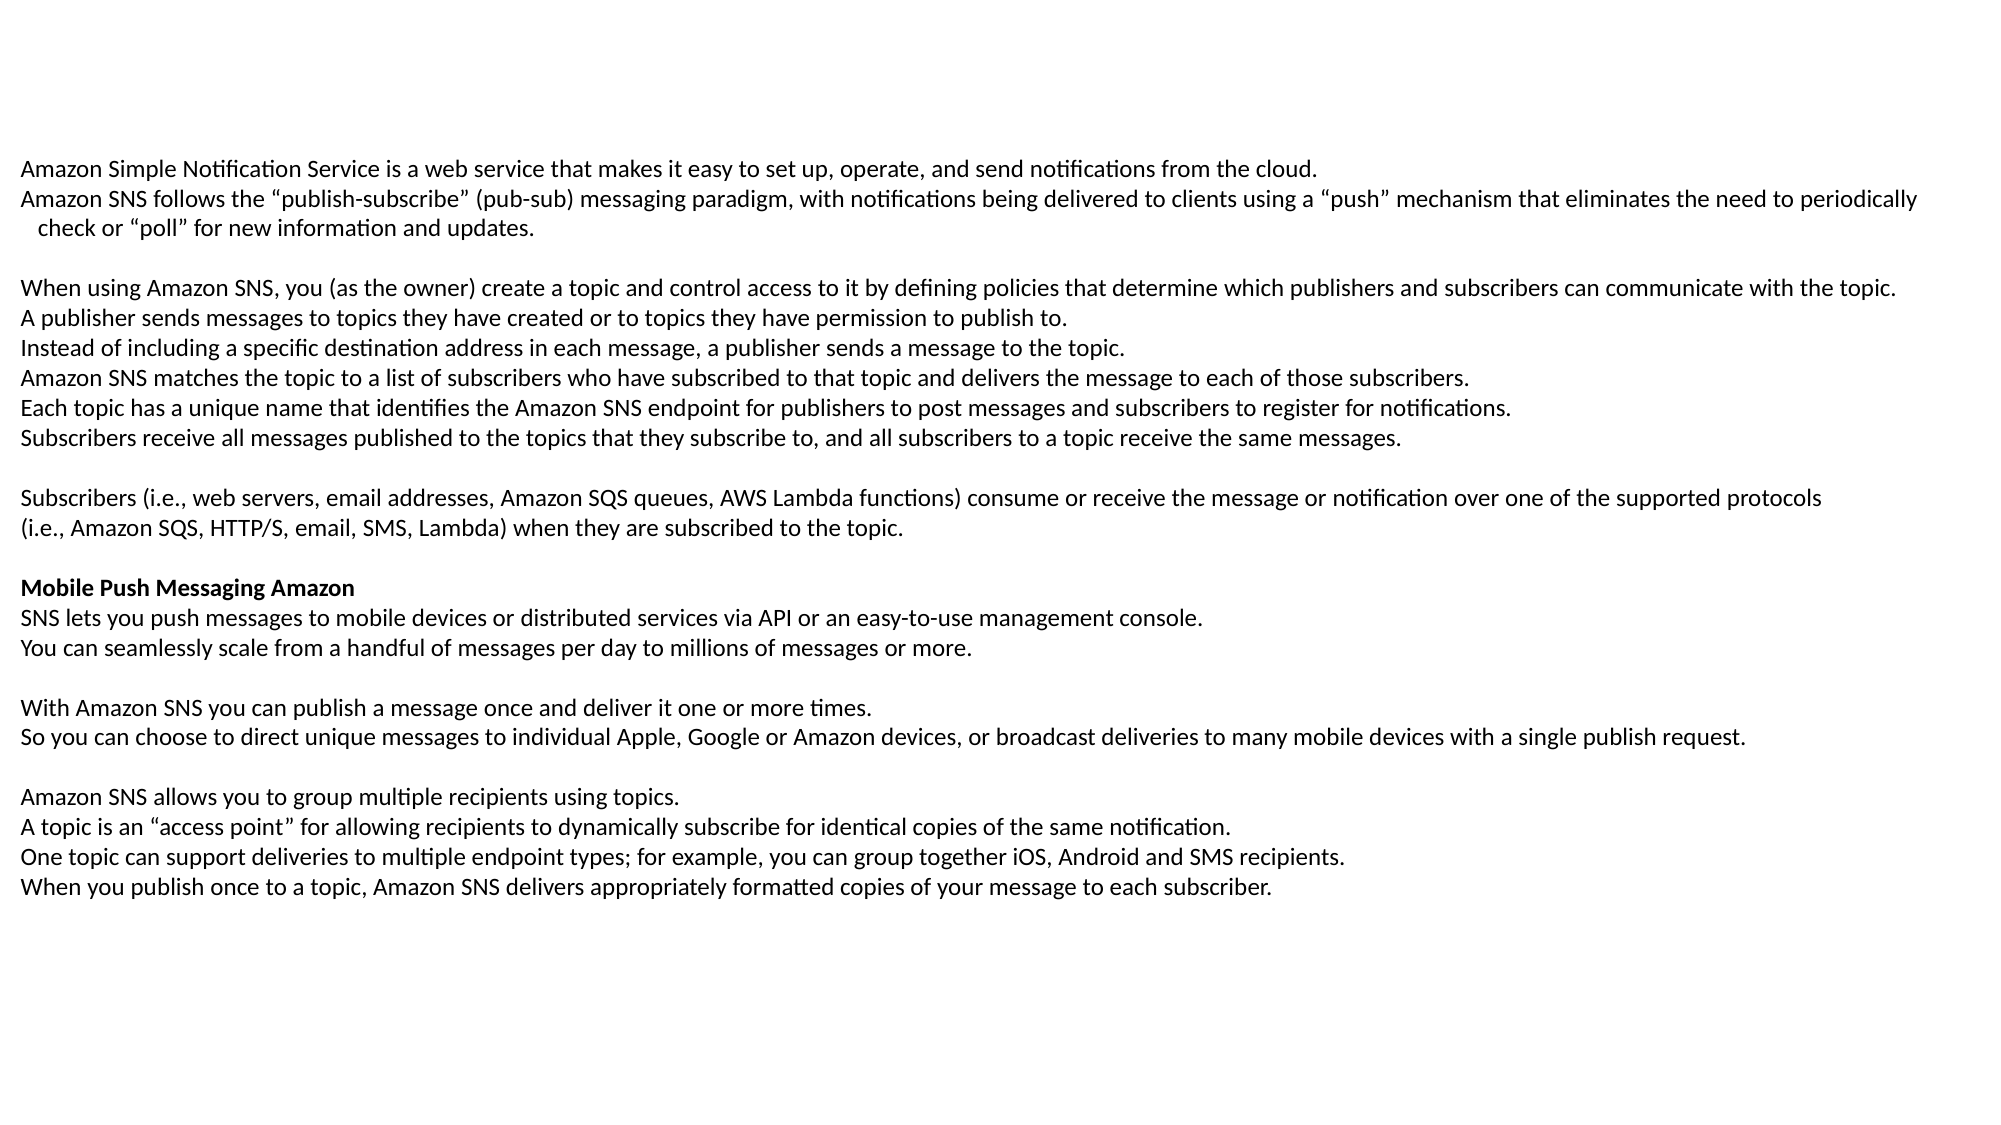

Amazon Simple Notification Service is a web service that makes it easy to set up, operate, and send notifications from the cloud.
Amazon SNS follows the “publish-subscribe” (pub-sub) messaging paradigm, with notifications being delivered to clients using a “push” mechanism that eliminates the need to periodically
   check or “poll” for new information and updates.

When using Amazon SNS, you (as the owner) create a topic and control access to it by defining policies that determine which publishers and subscribers can communicate with the topic.
A publisher sends messages to topics they have created or to topics they have permission to publish to.
Instead of including a specific destination address in each message, a publisher sends a message to the topic.
Amazon SNS matches the topic to a list of subscribers who have subscribed to that topic and delivers the message to each of those subscribers.
Each topic has a unique name that identifies the Amazon SNS endpoint for publishers to post messages and subscribers to register for notifications.
Subscribers receive all messages published to the topics that they subscribe to, and all subscribers to a topic receive the same messages.

Subscribers (i.e., web servers, email addresses, Amazon SQS queues, AWS Lambda functions) consume or receive the message or notification over one of the supported protocols
(i.e., Amazon SQS, HTTP/S, email, SMS, Lambda) when they are subscribed to the topic.

Mobile Push Messaging Amazon
SNS lets you push messages to mobile devices or distributed services via API or an easy-to-use management console.
You can seamlessly scale from a handful of messages per day to millions of messages or more.

With Amazon SNS you can publish a message once and deliver it one or more times.
So you can choose to direct unique messages to individual Apple, Google or Amazon devices, or broadcast deliveries to many mobile devices with a single publish request.

Amazon SNS allows you to group multiple recipients using topics.
A topic is an “access point” for allowing recipients to dynamically subscribe for identical copies of the same notification.
One topic can support deliveries to multiple endpoint types; for example, you can group together iOS, Android and SMS recipients.
When you publish once to a topic, Amazon SNS delivers appropriately formatted copies of your message to each subscriber.